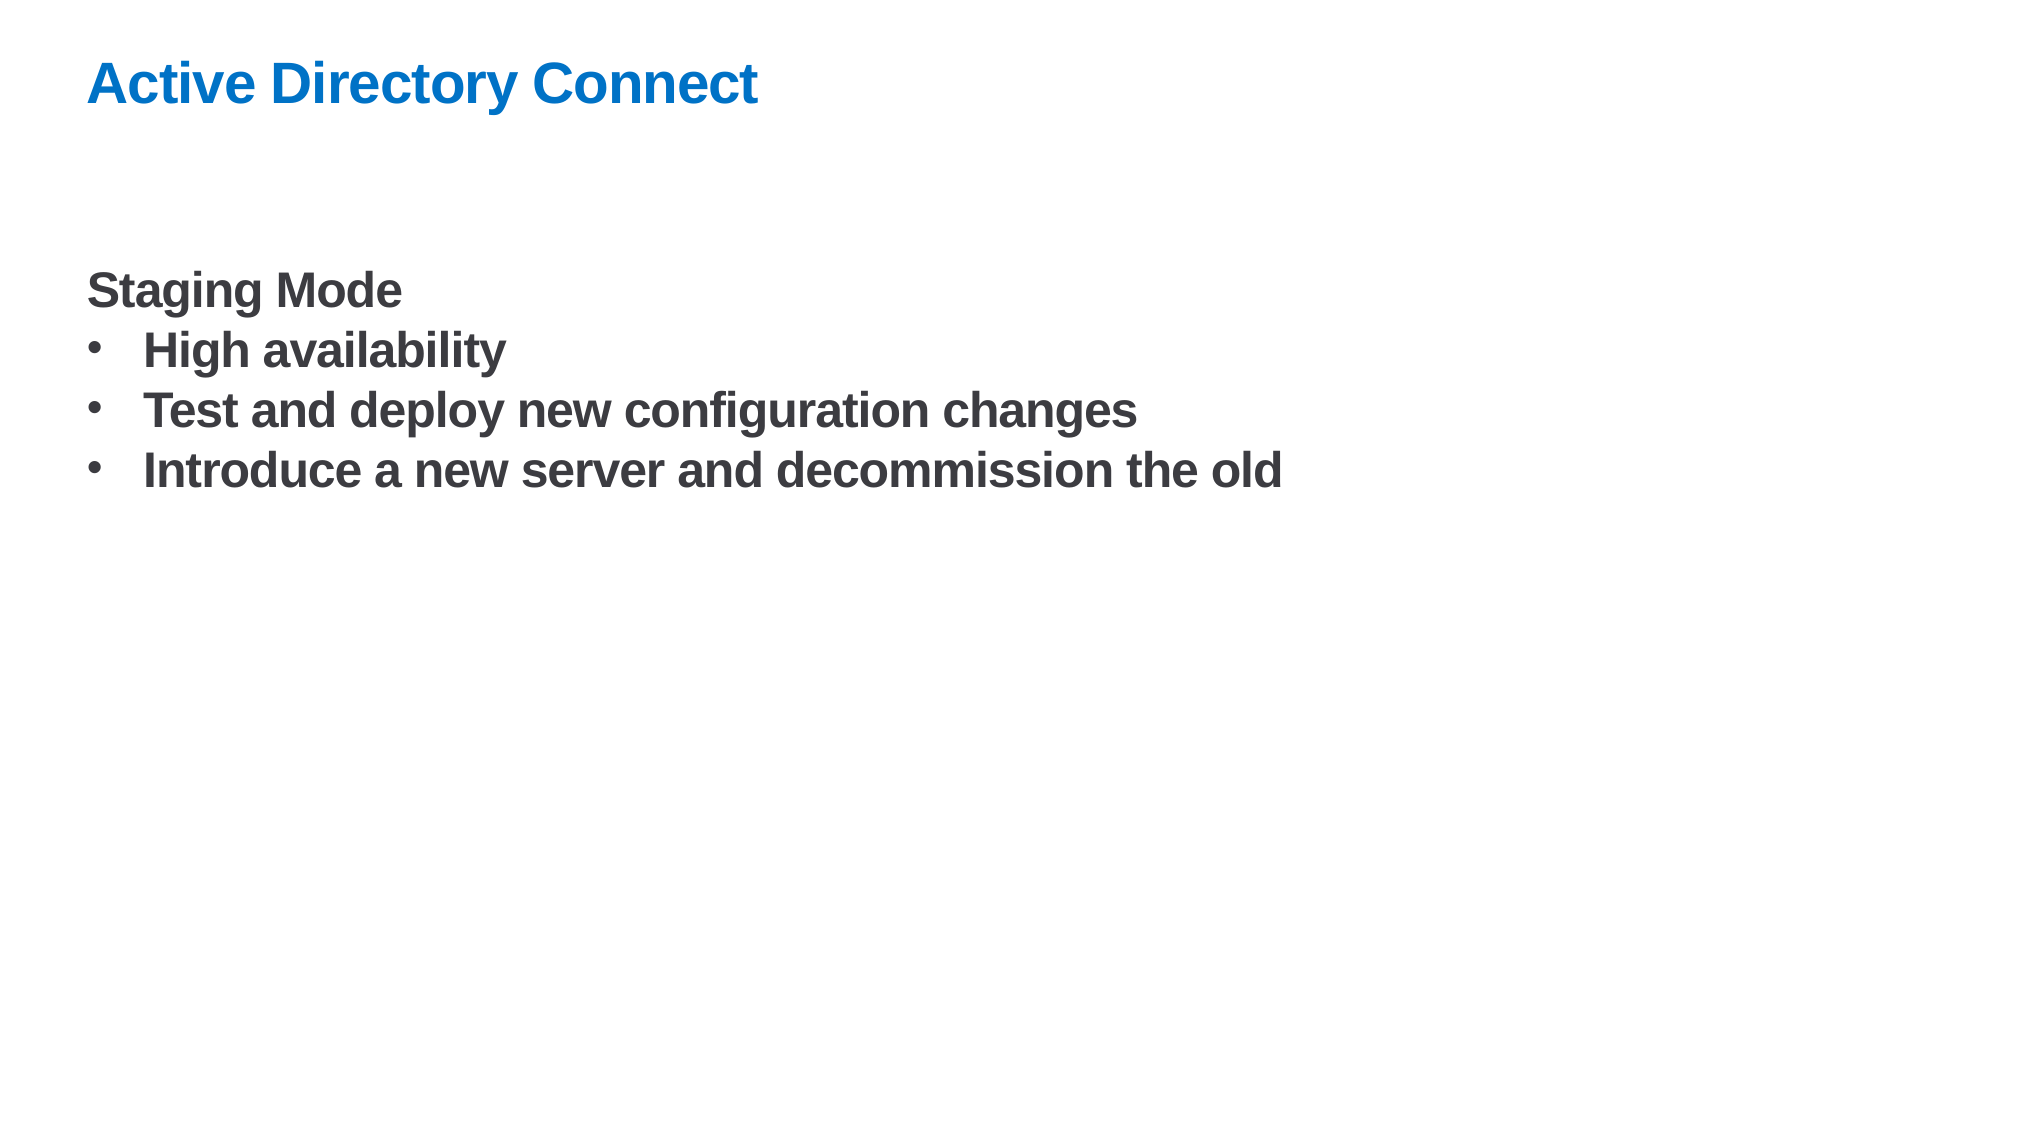

# Active Directory Connect
Staging Mode
High availability
Test and deploy new configuration changes
Introduce a new server and decommission the old